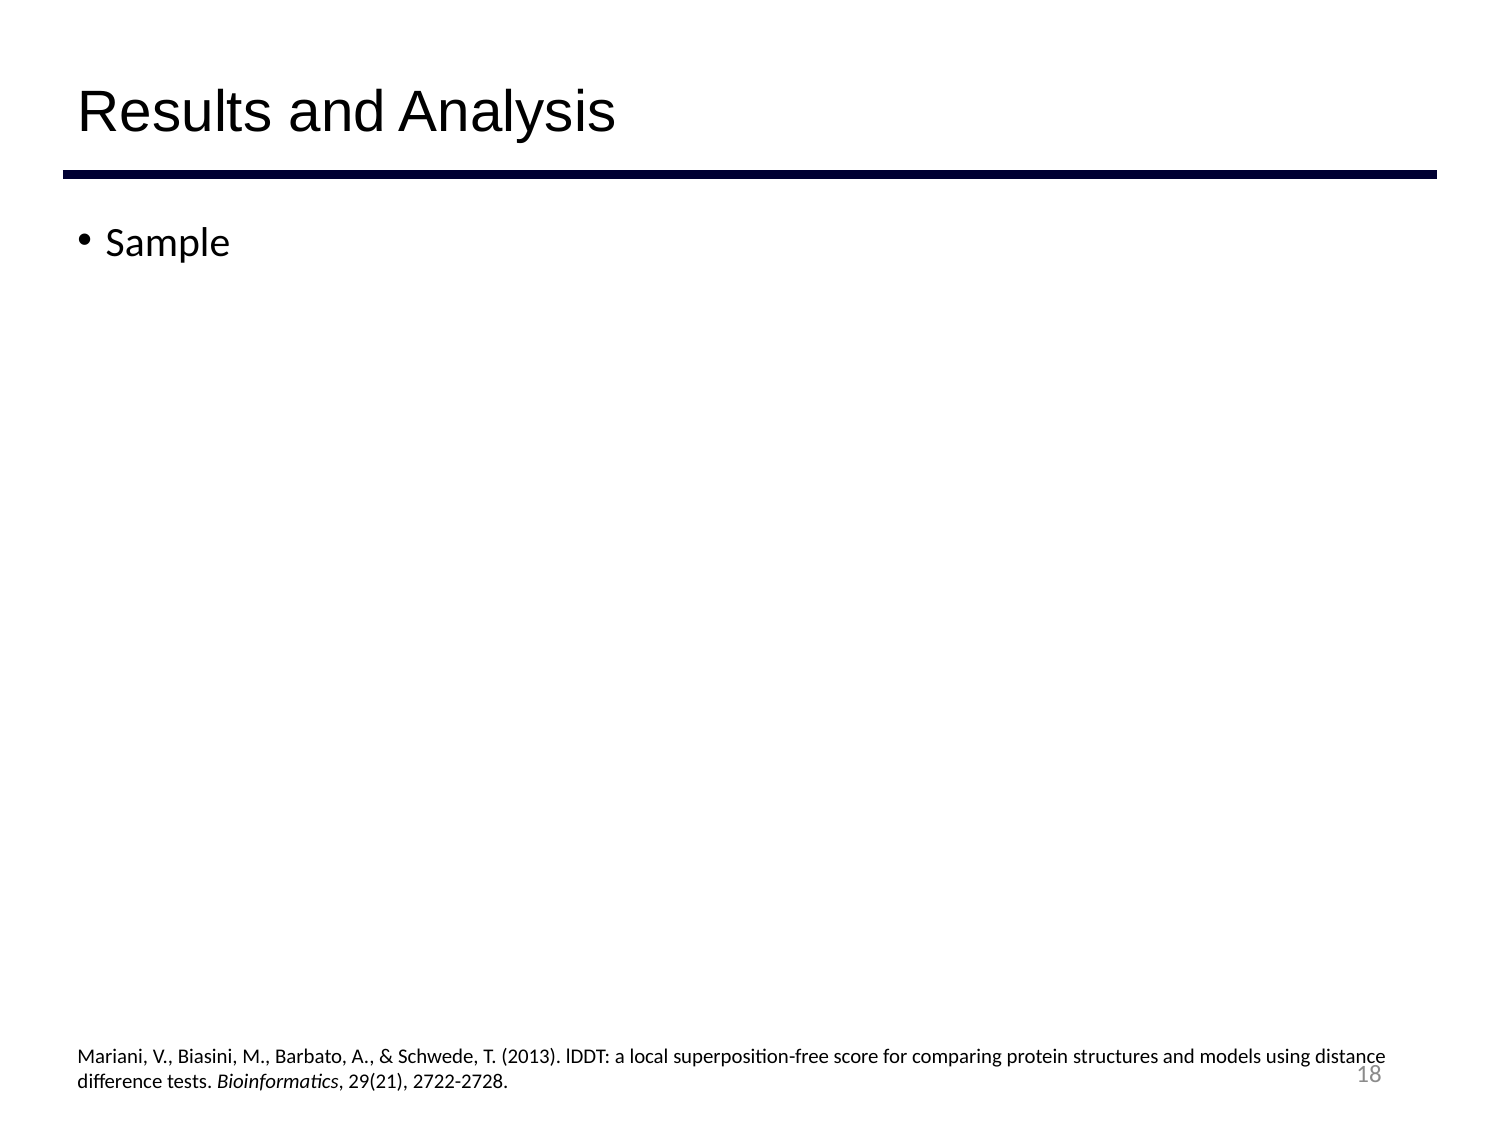

# Results and Analysis
Sample
Mariani, V., Biasini, M., Barbato, A., & Schwede, T. (2013). lDDT: a local superposition-free score for comparing protein structures and models using distance difference tests. Bioinformatics, 29(21), 2722-2728.
18